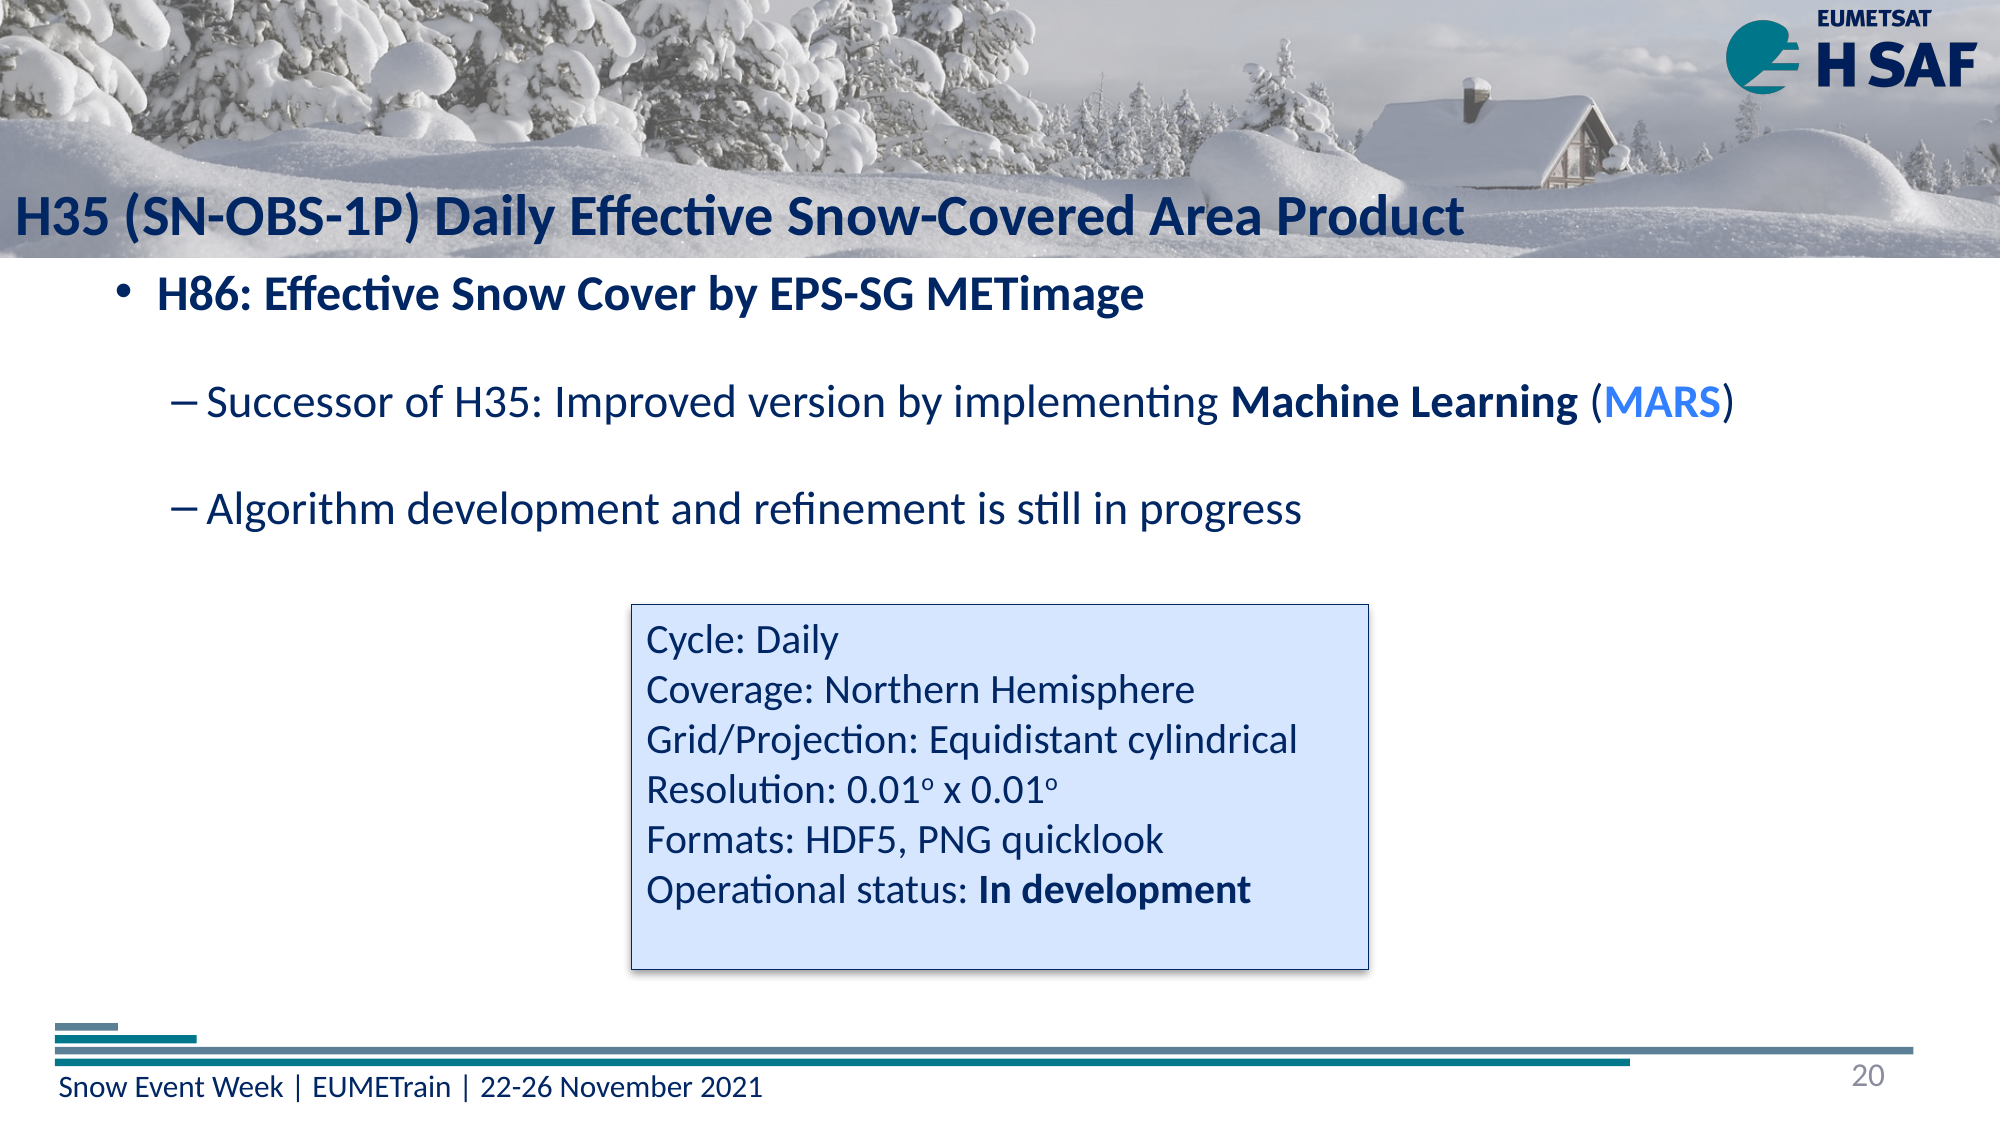

# H35 (SN-OBS-1P) Daily Effective Snow-Covered Area Product
H86: Effective Snow Cover by EPS-SG METimage
Successor of H35: Improved version by implementing Machine Learning (MARS)
Algorithm development and refinement is still in progress
Cycle: Daily
Coverage: Northern Hemisphere
Grid/Projection: Equidistant cylindrical
Resolution: 0.01o x 0.01o
Formats: HDF5, PNG quicklook
Operational status: In development

20